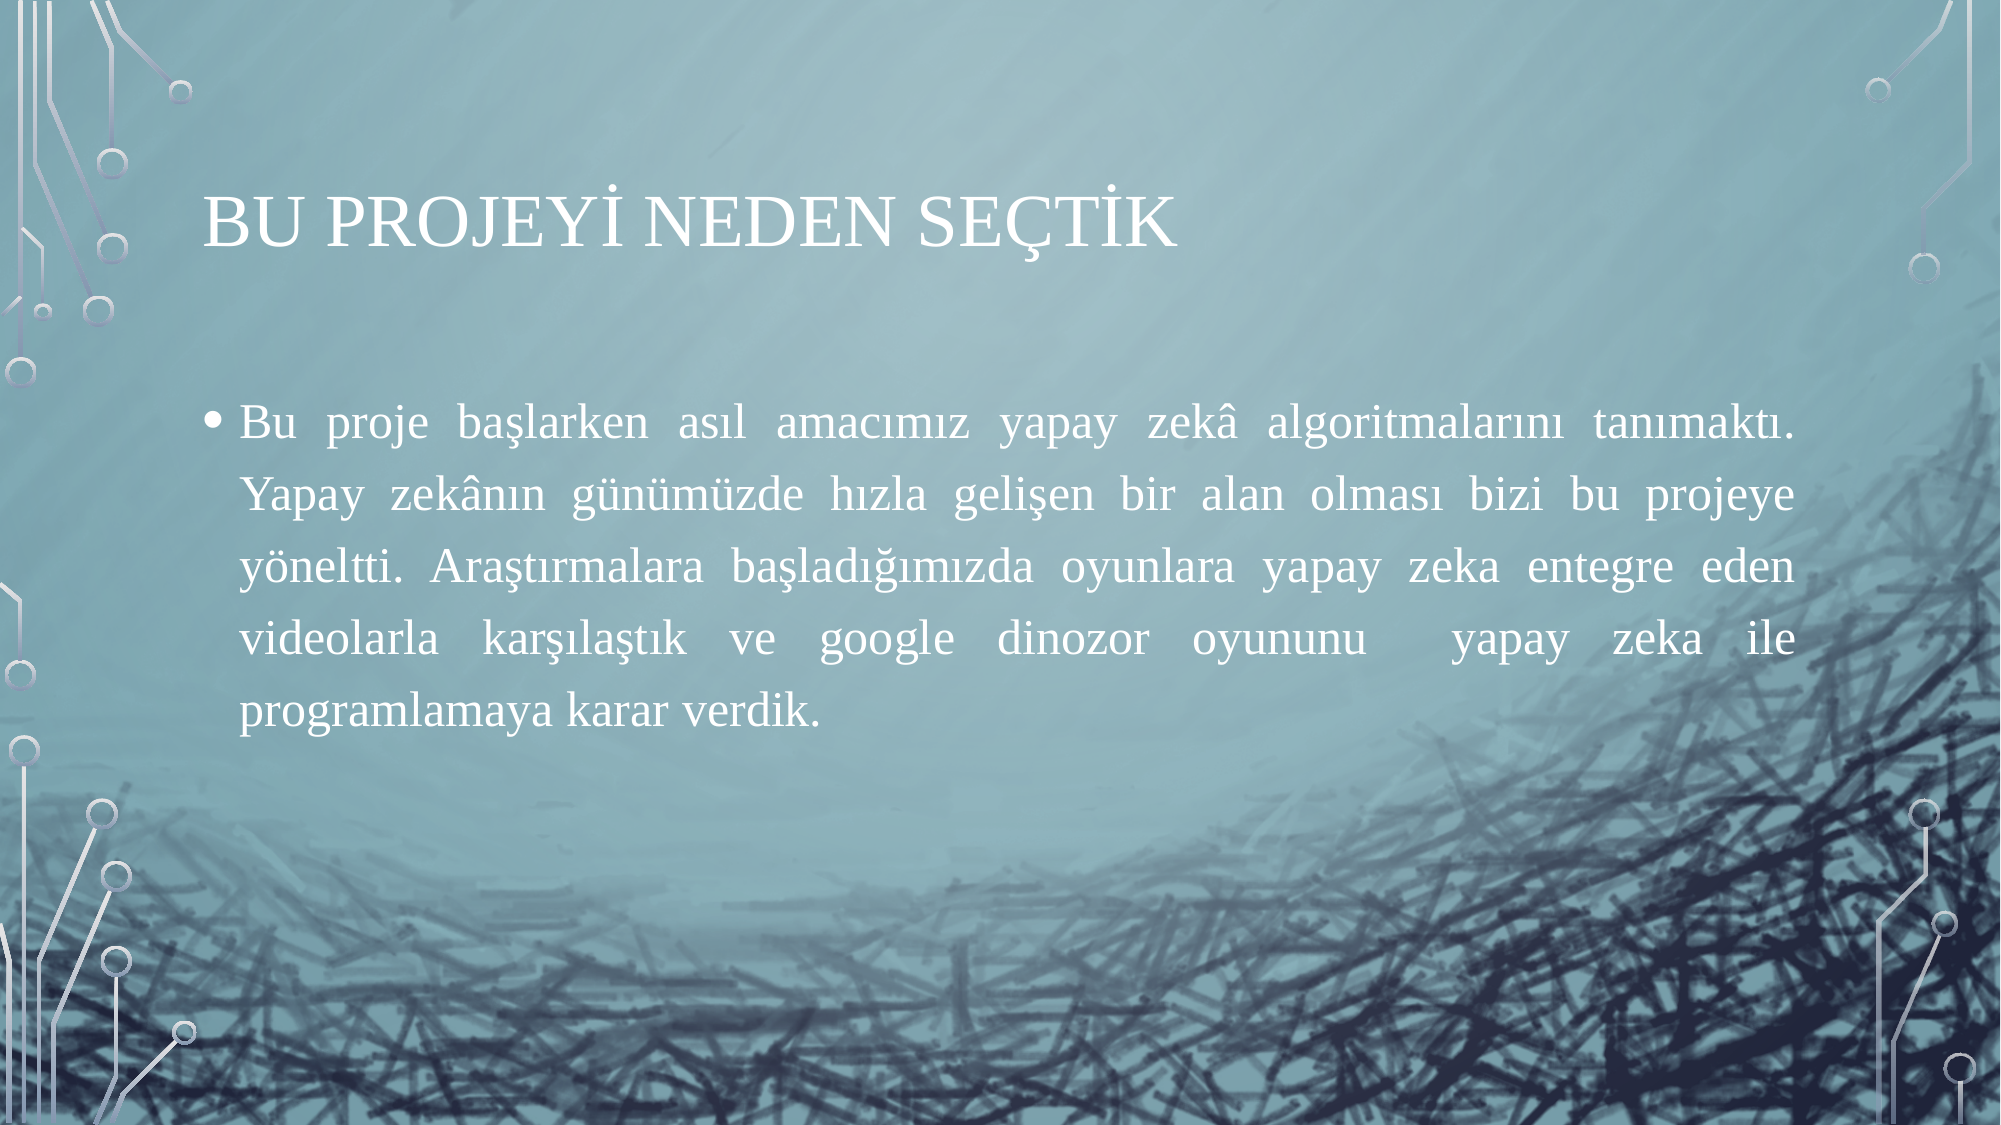

# Bu Projeyi Neden Seçtik
Bu proje başlarken asıl amacımız yapay zekâ algoritmalarını tanımaktı. Yapay zekânın günümüzde hızla gelişen bir alan olması bizi bu projeye yöneltti. Araştırmalara başladığımızda oyunlara yapay zeka entegre eden videolarla karşılaştık ve google dinozor oyununu  yapay zeka ile programlamaya karar verdik.